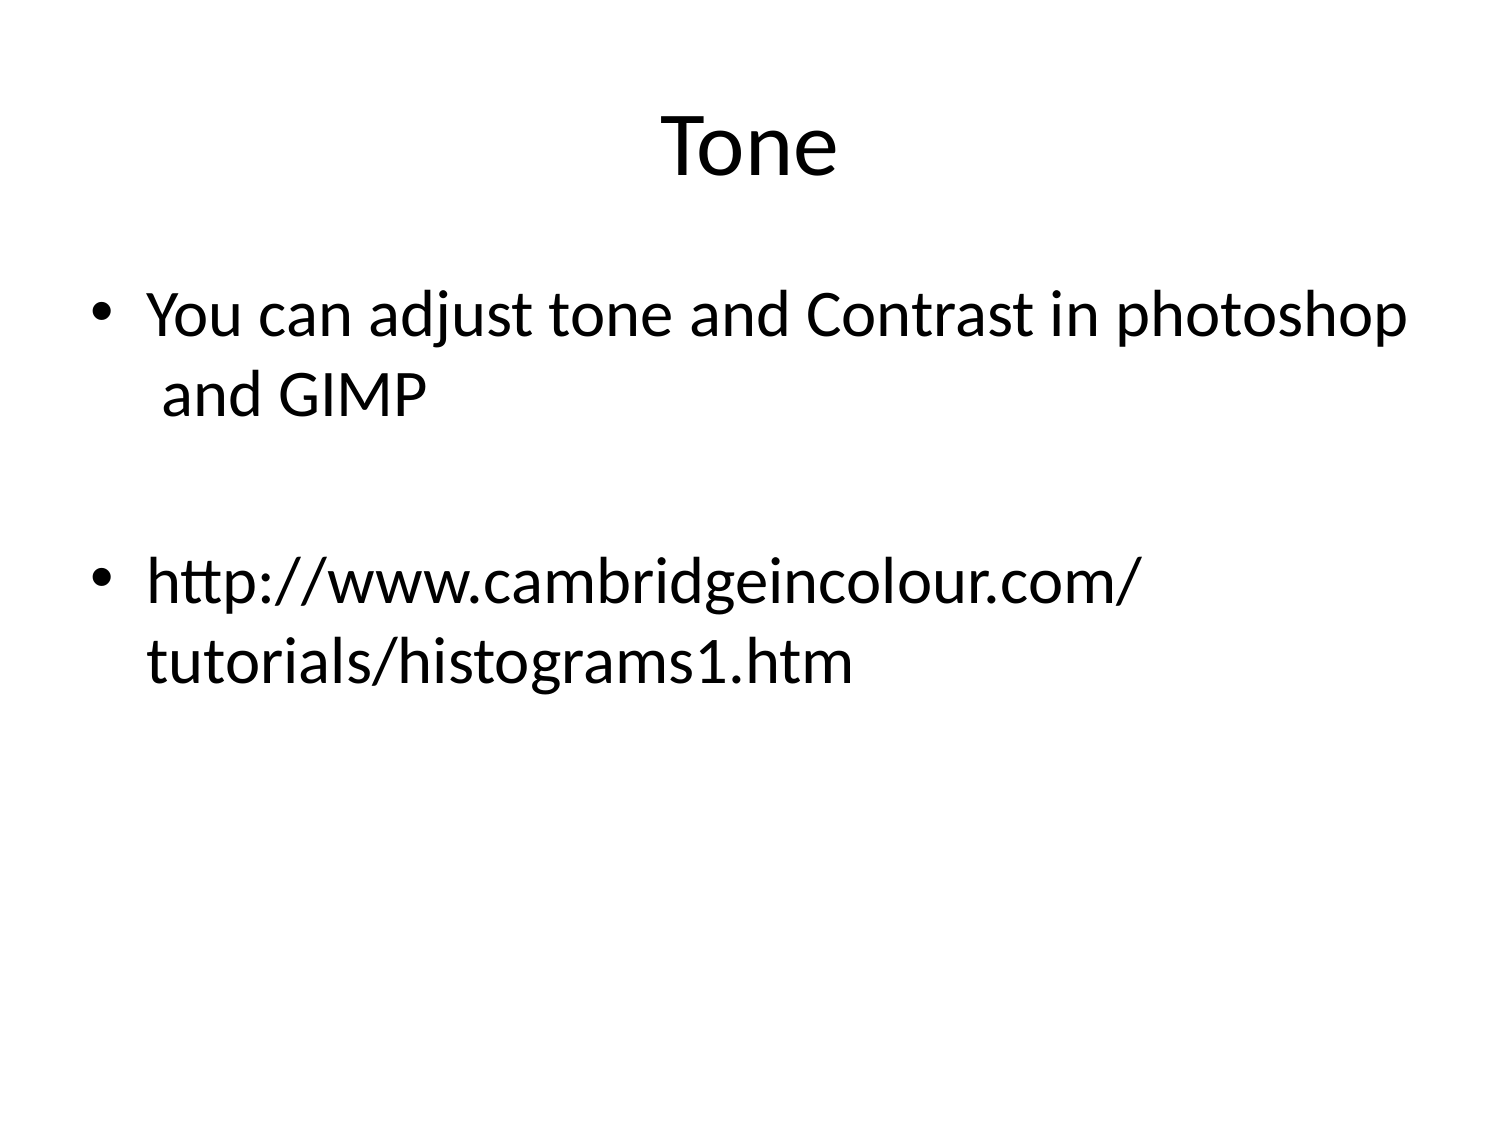

# Tone
You can adjust tone and Contrast in photoshop  and GIMP

http://www.cambridgeincolour.com/tutorials/histograms1.htm